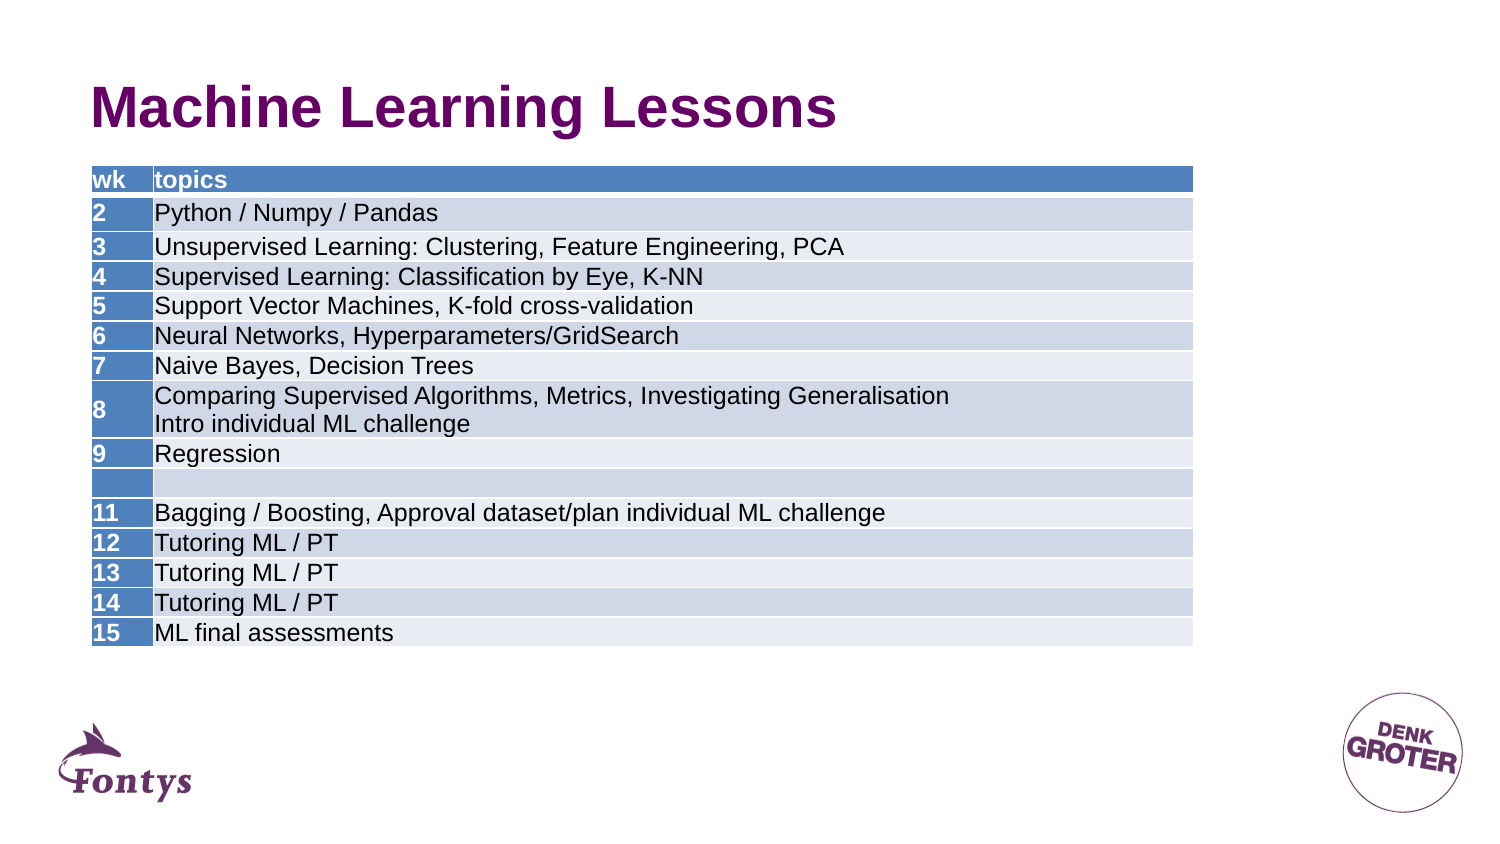

# Machine Learning Lessons
| wk | topics |
| --- | --- |
| 2 | Python / Numpy / Pandas |
| 3 | Unsupervised Learning: Clustering, Feature Engineering, PCA |
| 4 | Supervised Learning: Classification by Eye, K-NN |
| 5 | Support Vector Machines, K-fold cross-validation |
| 6 | Neural Networks, Hyperparameters/GridSearch |
| 7 | Naive Bayes, Decision Trees |
| 8 | Comparing Supervised Algorithms, Metrics, Investigating Generalisation Intro individual ML challenge |
| 9 | Regression |
|  |  |
| 11 | Bagging / Boosting, Approval dataset/plan individual ML challenge |
| 12 | Tutoring ML / PT |
| 13 | Tutoring ML / PT |
| 14 | Tutoring ML / PT |
| 15 | ML final assessments |